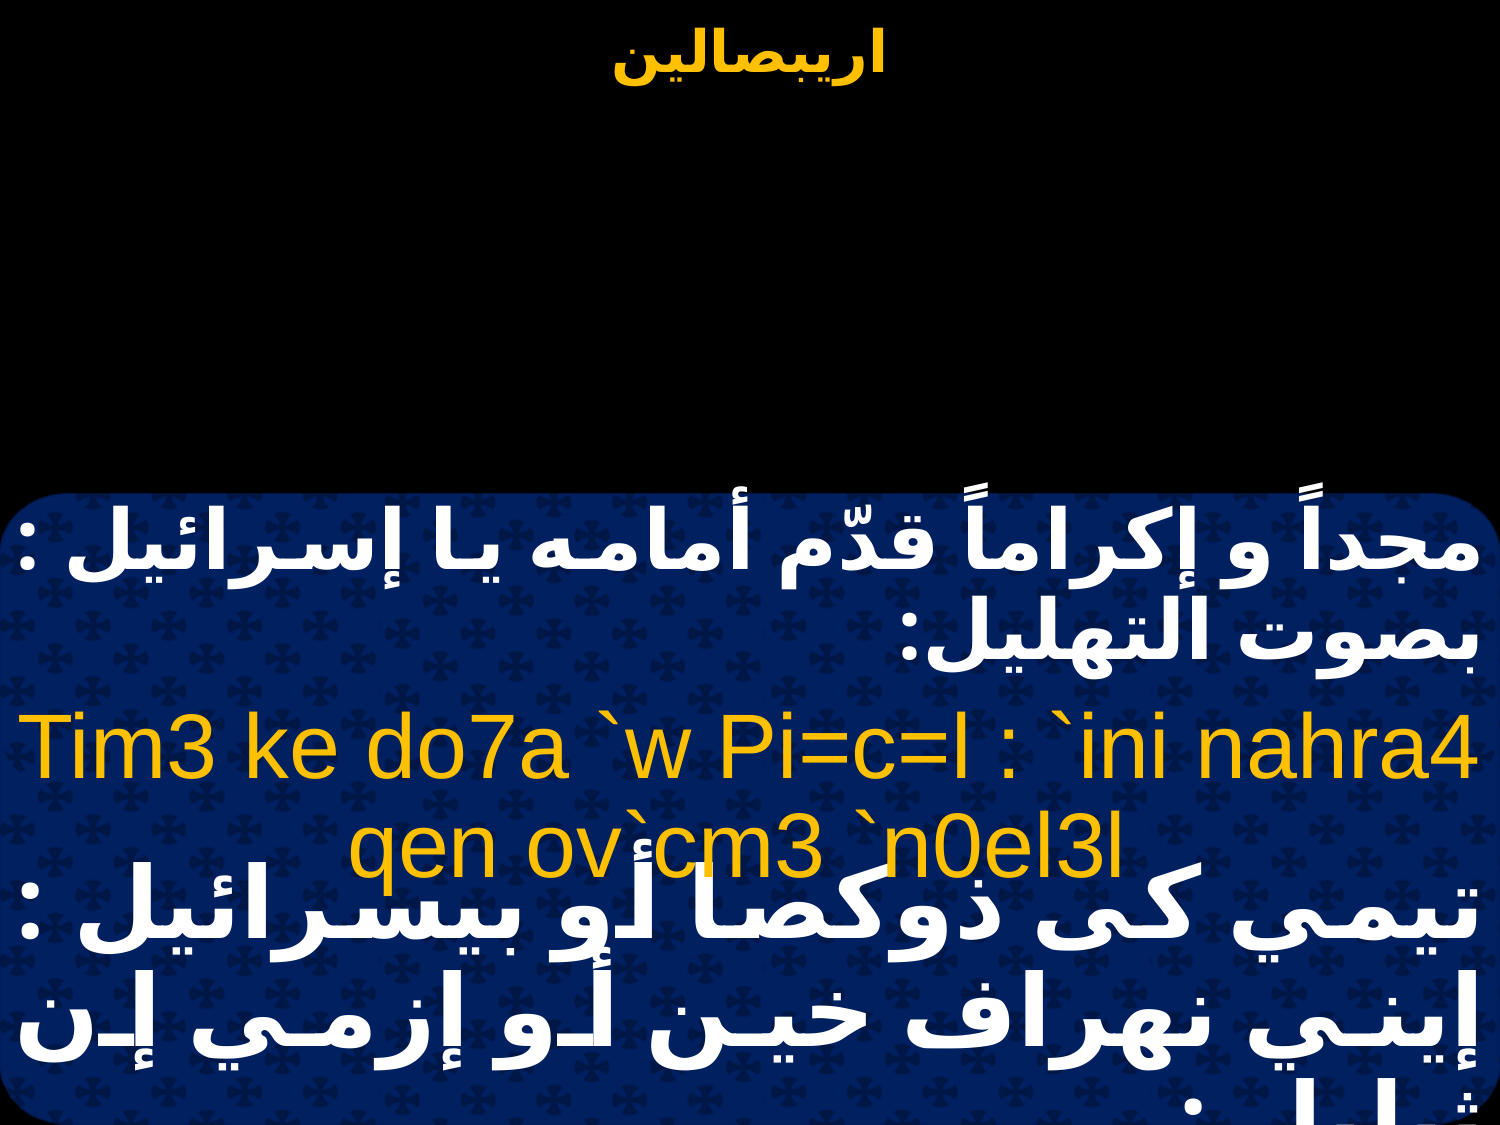

مجداً و إكراماً قدّم أمامه يا إسرائيل : بصوت التهليل:

Tim3 ke do7a `w Pi=c=l : `ini nahra4 qen ov`cm3 `n0el3l

تيمي كى ذوكصا أو بيسرائيل : إيني نهراف خين أو إزمي إن ثيليل :